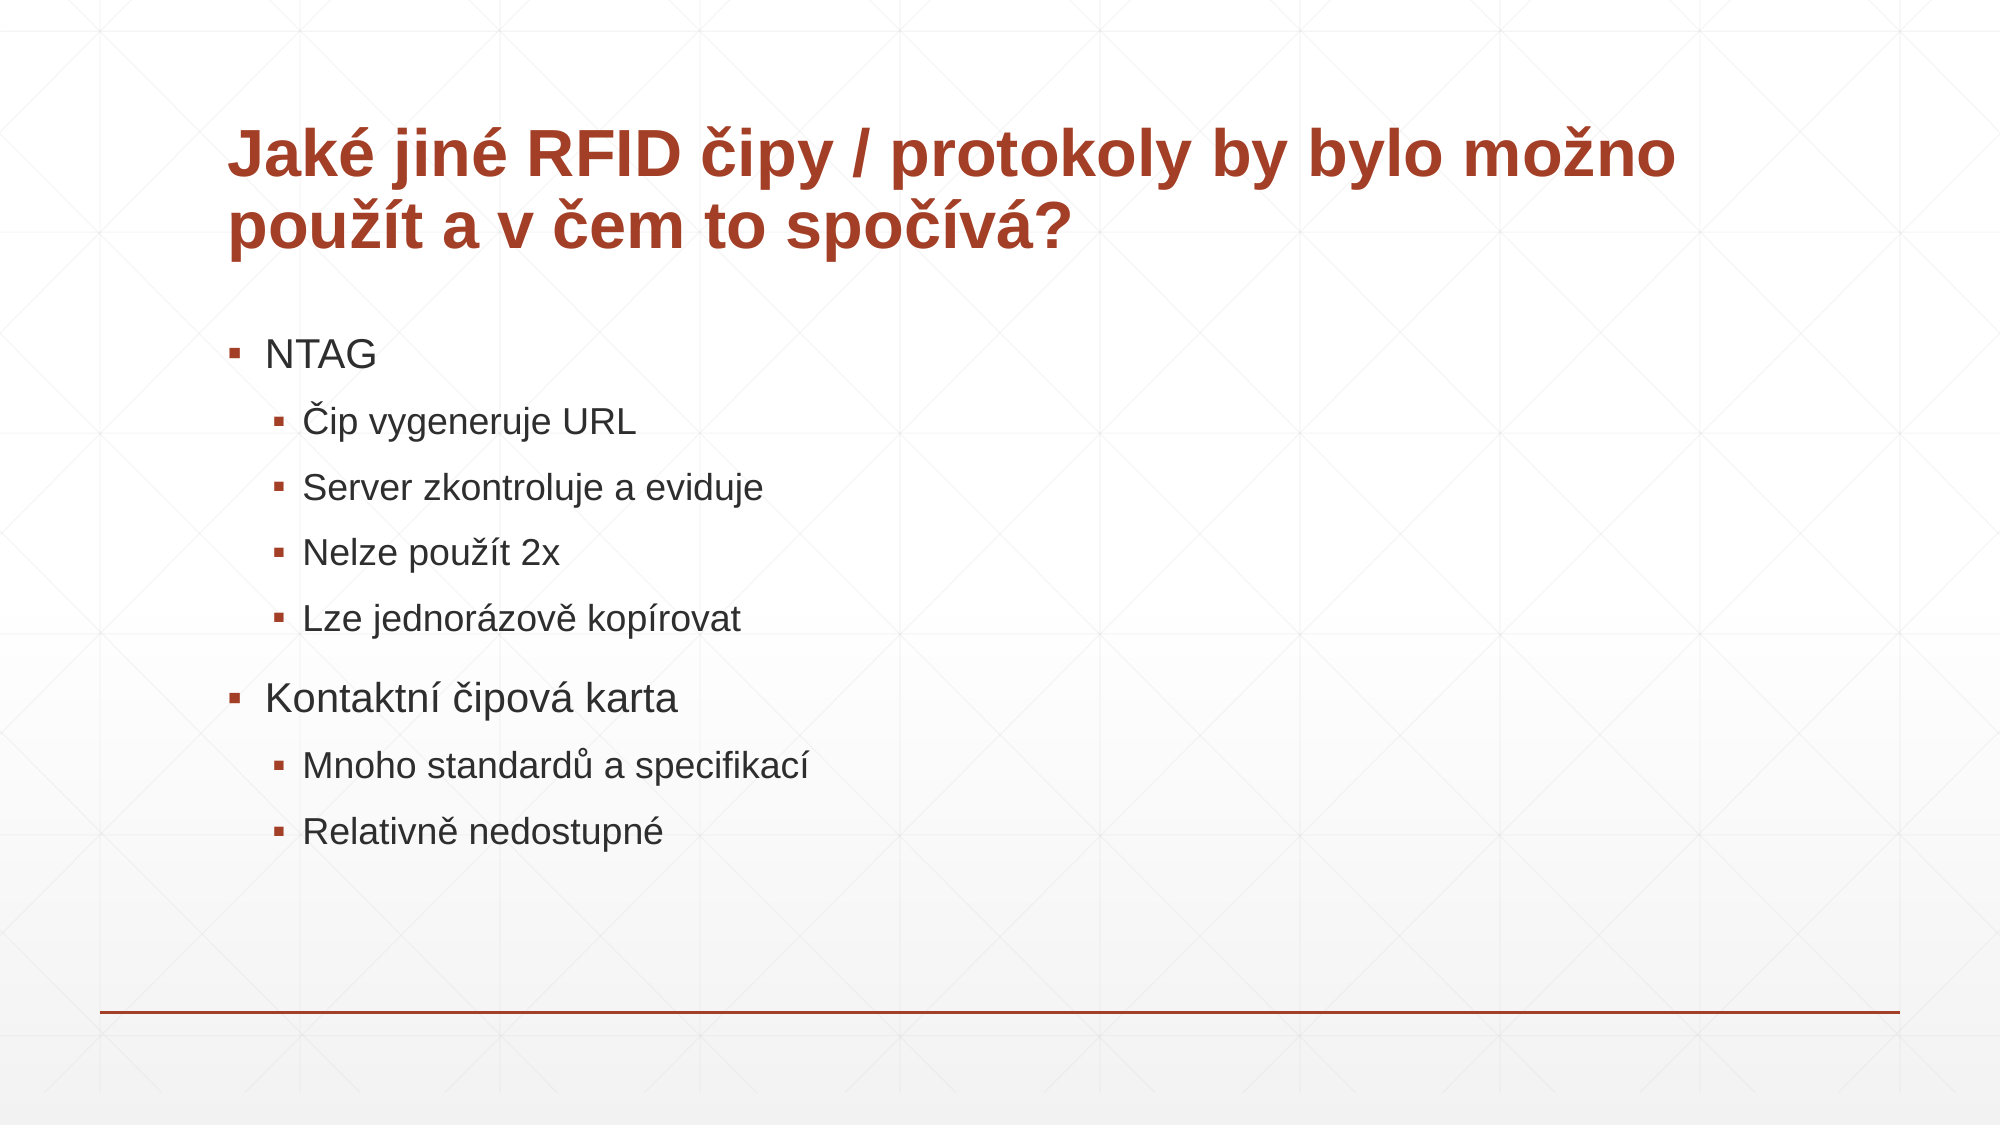

# Jaké jiné RFID čipy / protokoly by bylo možno použít a v čem to spočívá?
NTAG
Čip vygeneruje URL
Server zkontroluje a eviduje
Nelze použít 2x
Lze jednorázově kopírovat
Kontaktní čipová karta
Mnoho standardů a specifikací
Relativně nedostupné